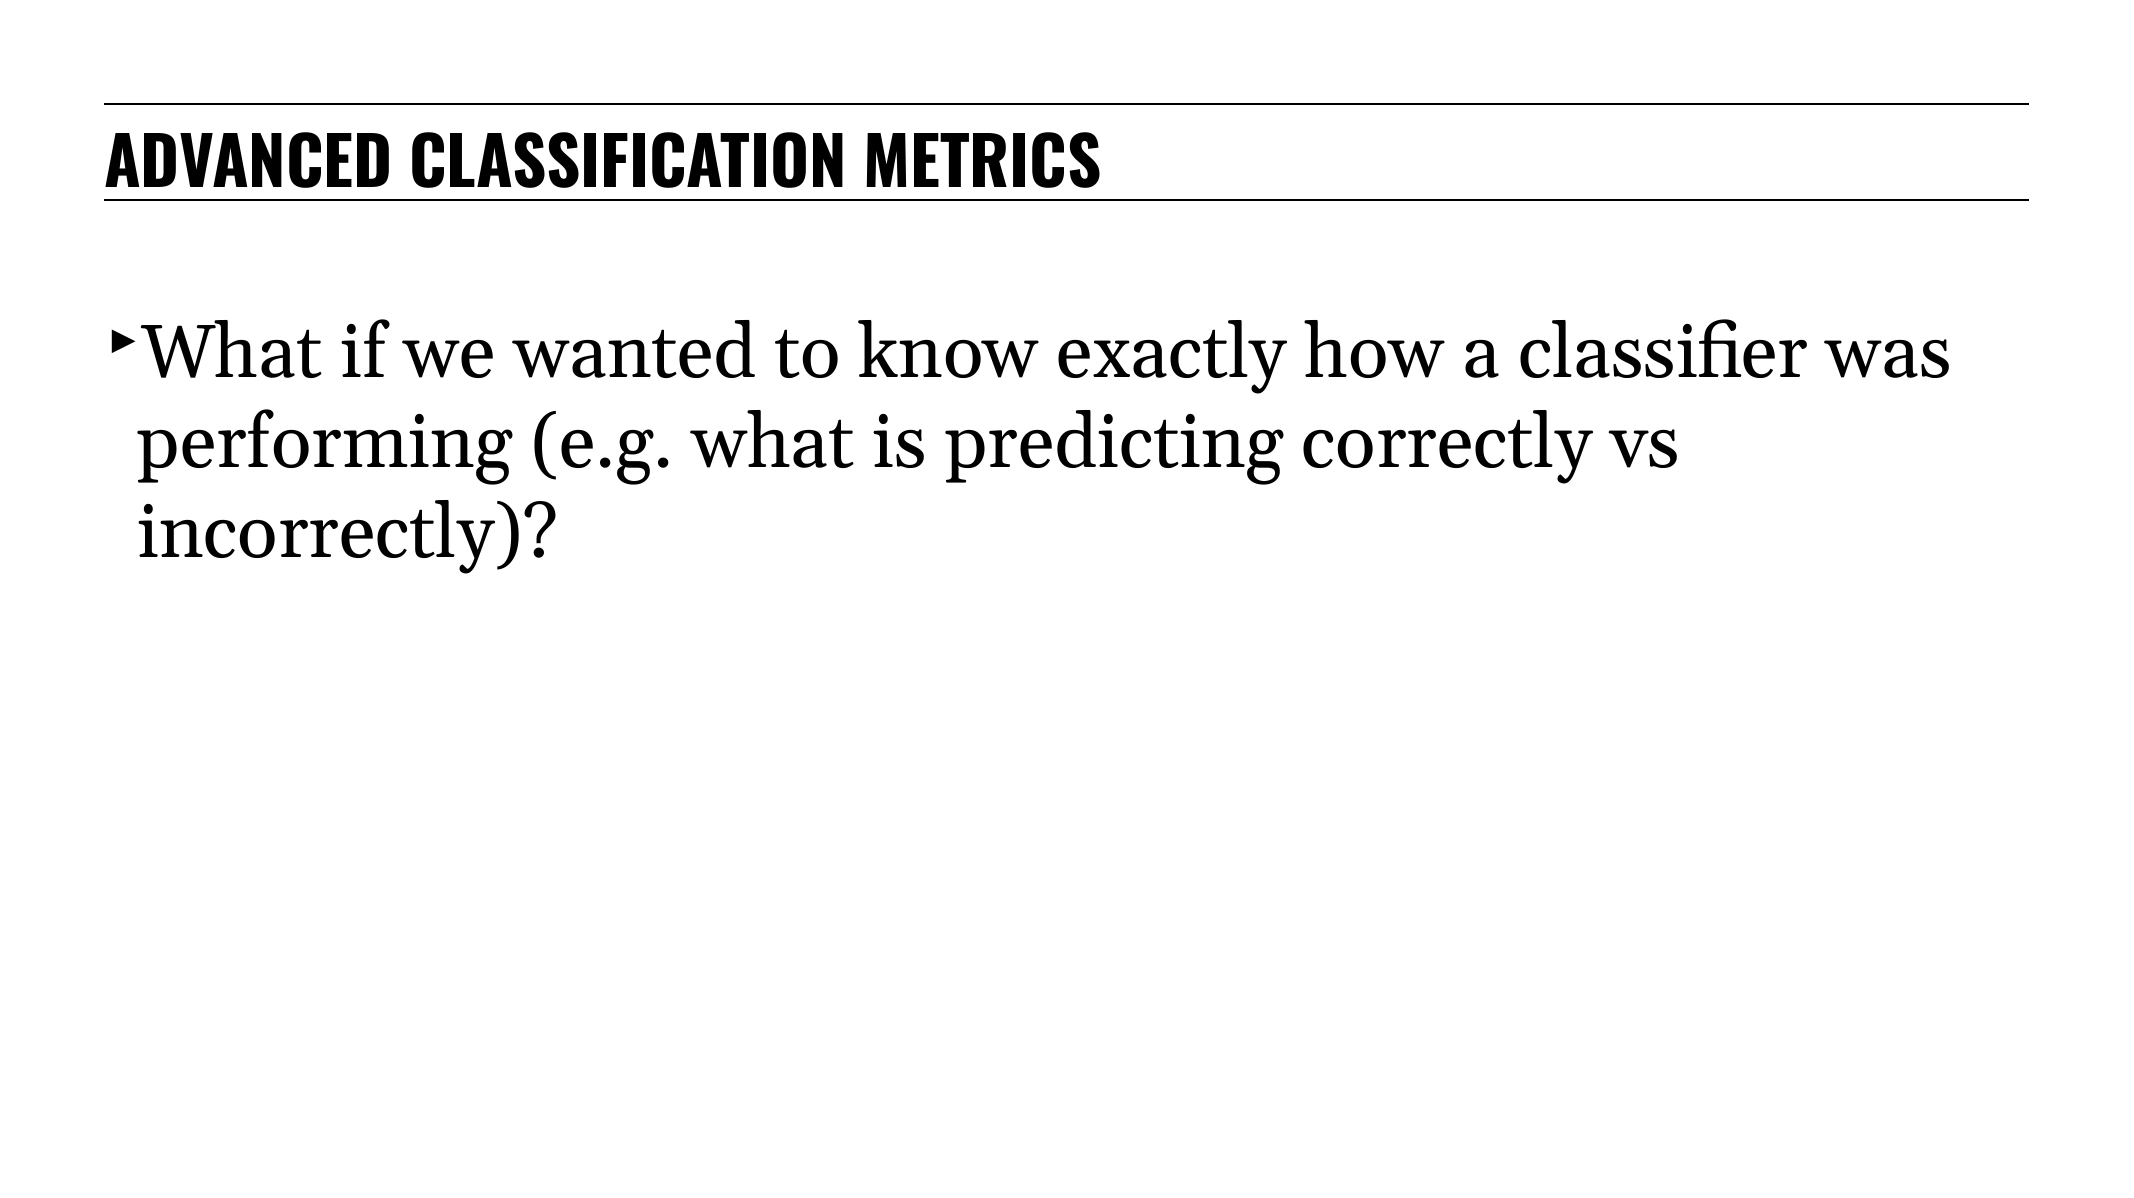

ADVANCED CLASSIFICATION METRICS

What if we wanted to know exactly how a classifier was performing (e.g. what is predicting correctly vs incorrectly)?